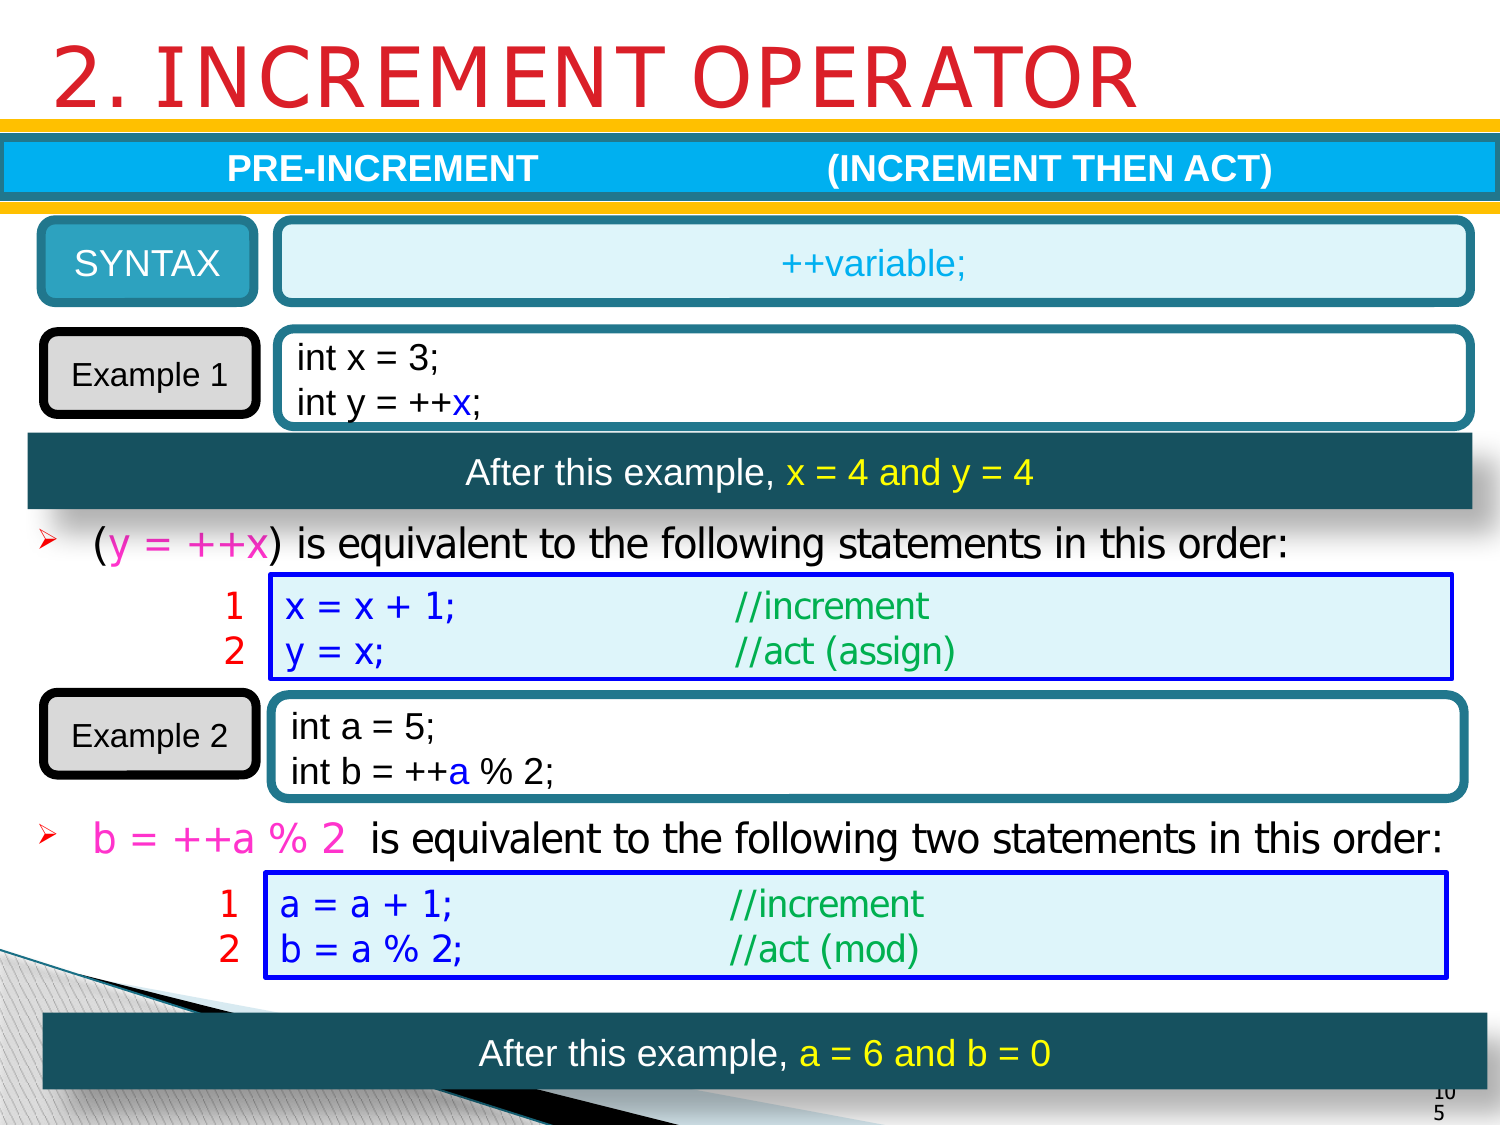

# 2. INCREMENT OPERATOR
PRE-INCREMENT		(INCREMENT THEN ACT)
SYNTAX
++variable;
int x = 3;
int y = ++x;
Example 1
After this example, x = 4 and y = 4
(y = ++x) is equivalent to the following statements in this order:
1
2
x = x + 1;		//increment
y = x;			//act (assign)
Example 2
int a = 5;
int b = ++a % 2;
b = ++a % 2  is equivalent to the following two statements in this order:
1
2
a = a + 1;		//increment
b = a % 2;		//act (mod)
After this example, a = 6 and b = 0
105